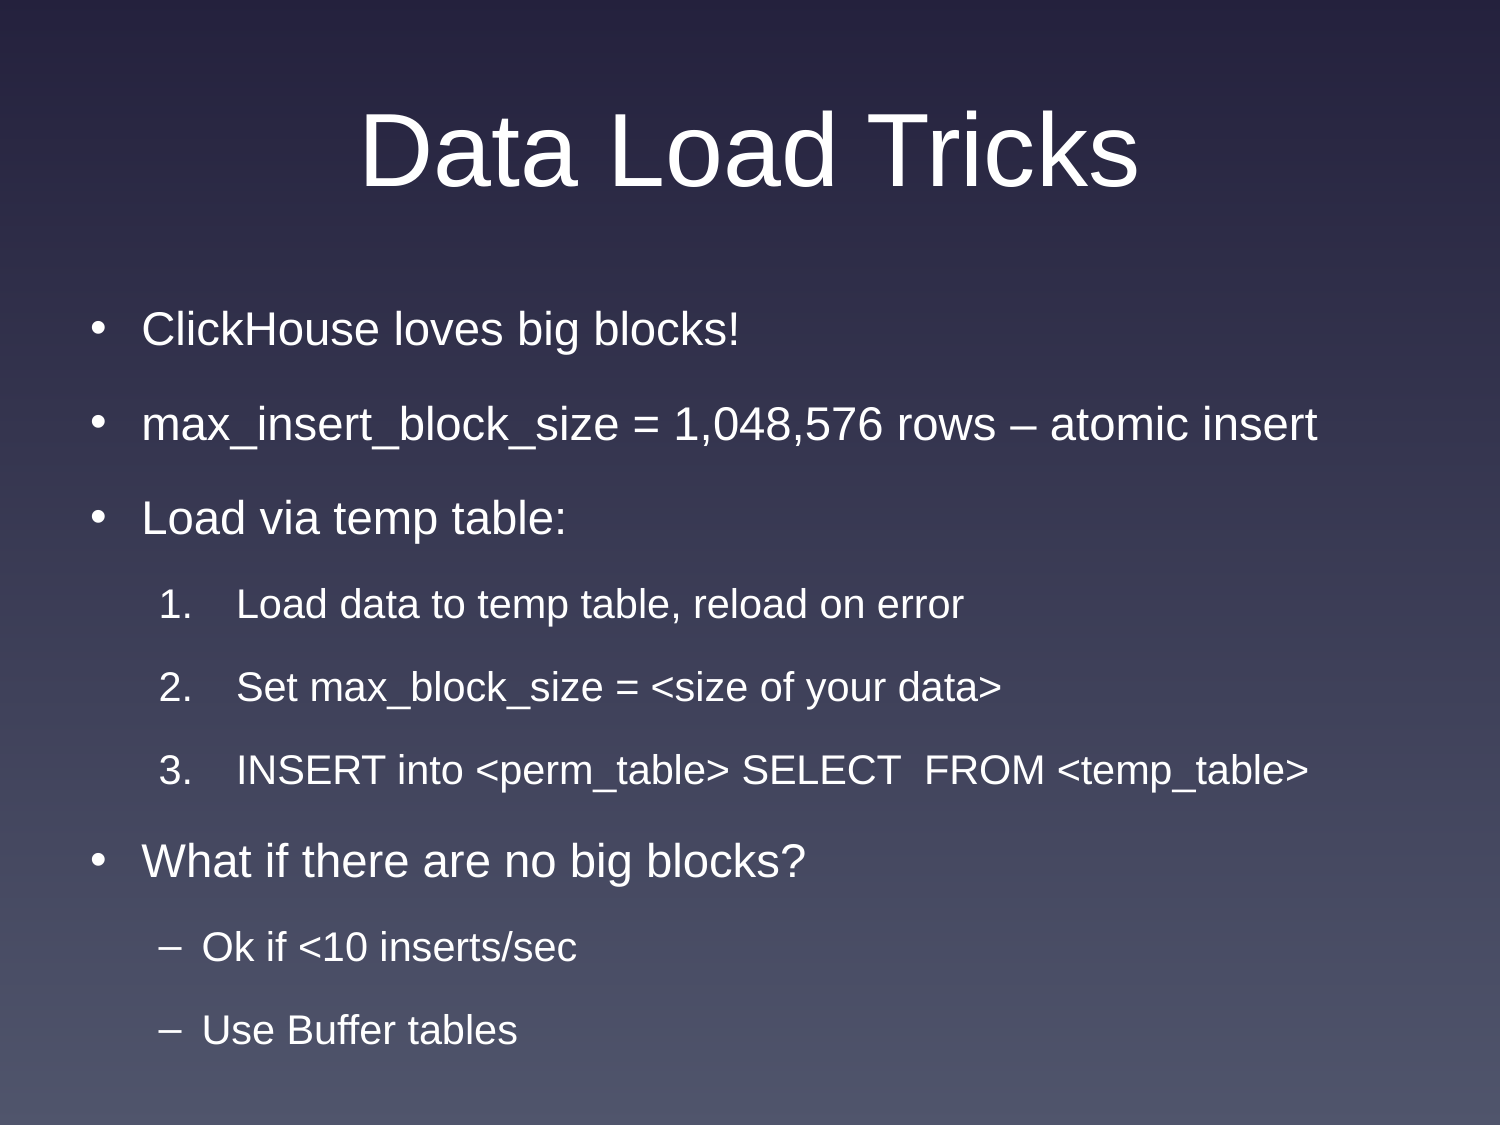

# Data Load Tricks
ClickHouse loves big blocks!
max_insert_block_size = 1,048,576 rows – atomic insert
Load via temp table:
Load data to temp table, reload on error
Set max_block_size = <size of your data>
INSERT into <perm_table> SELECT  FROM <temp_table>
What if there are no big blocks?
Ok if <10 inserts/sec
Use Buffer tables